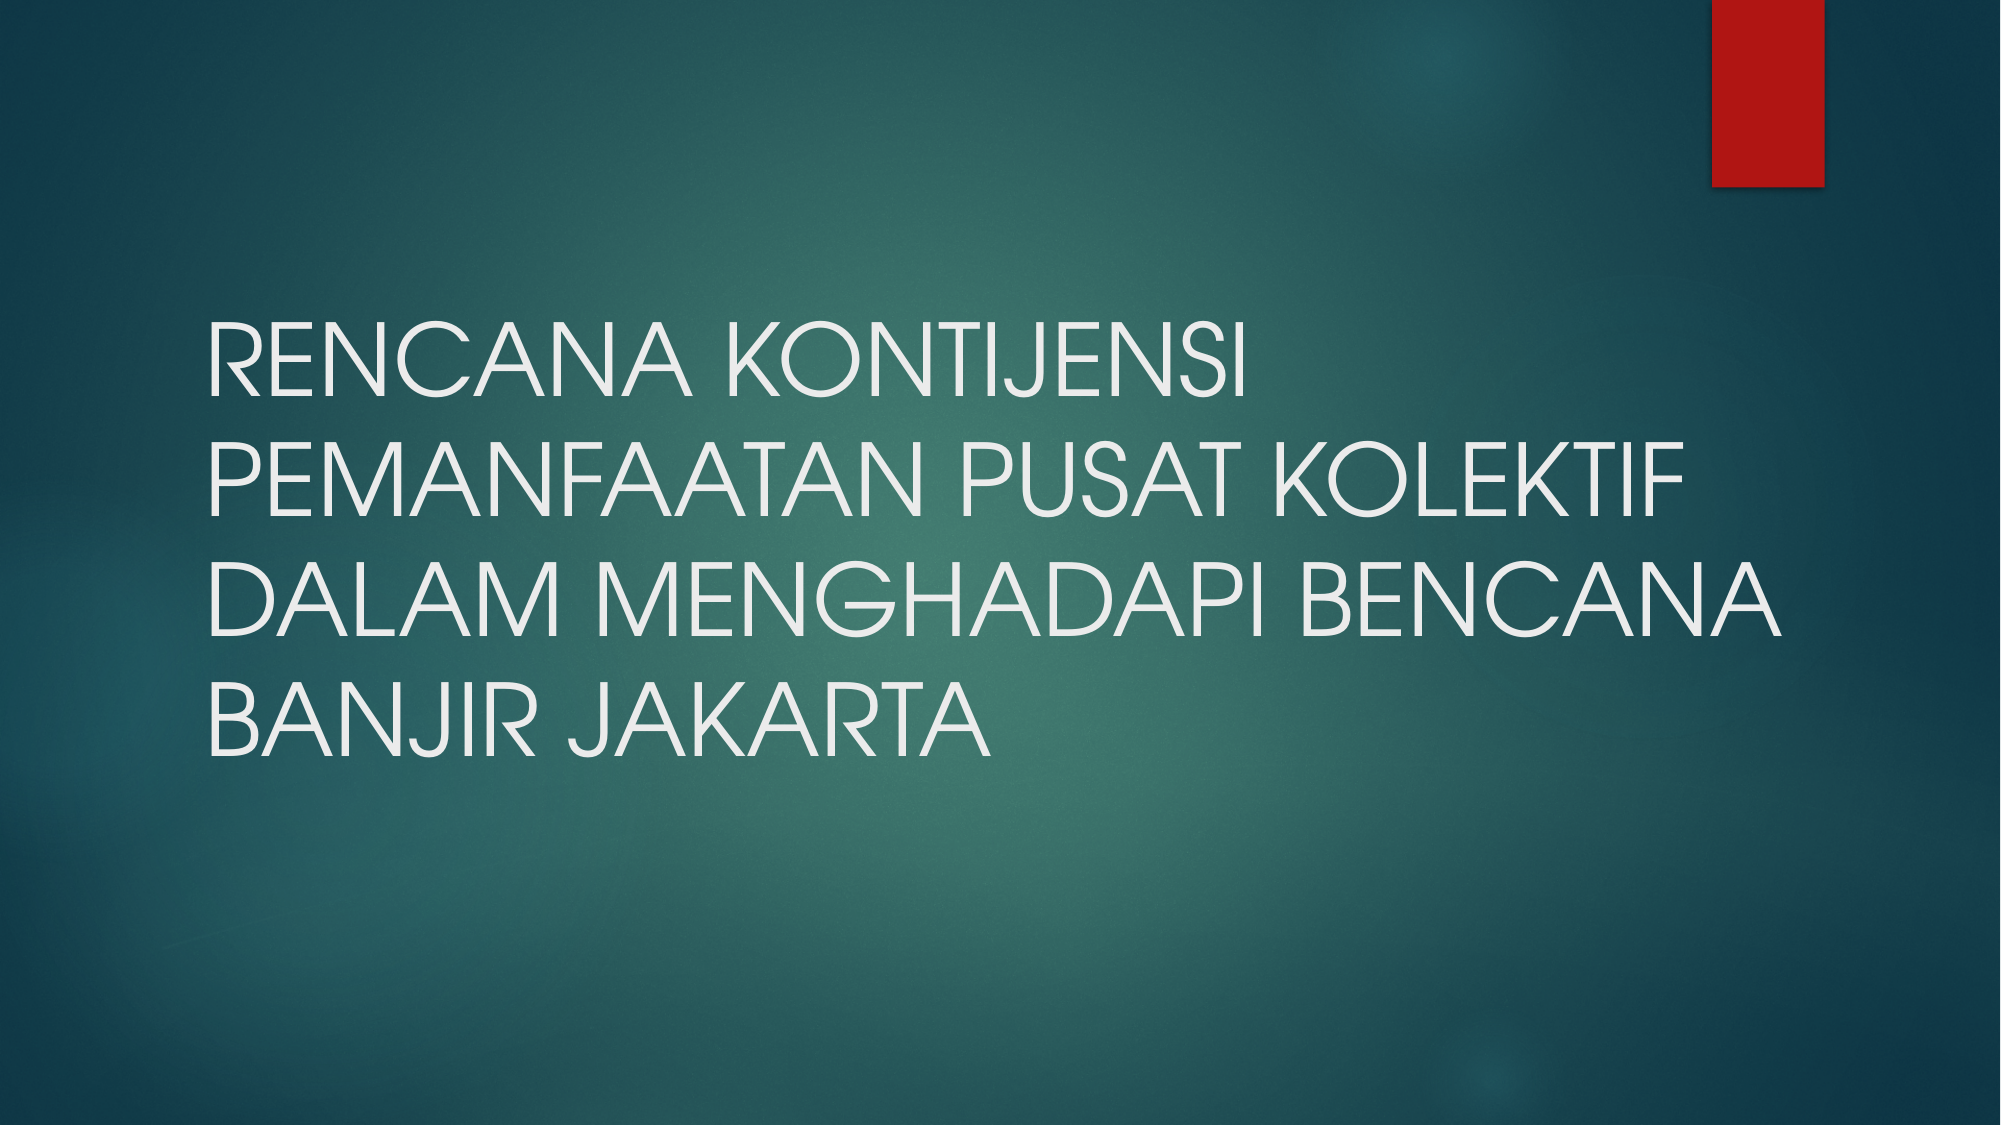

# RENCANA KONTIJENSI PEMANFAATAN PUSAT KOLEKTIF DALAM MENGHADAPI BENCANA BANJIR JAKARTA